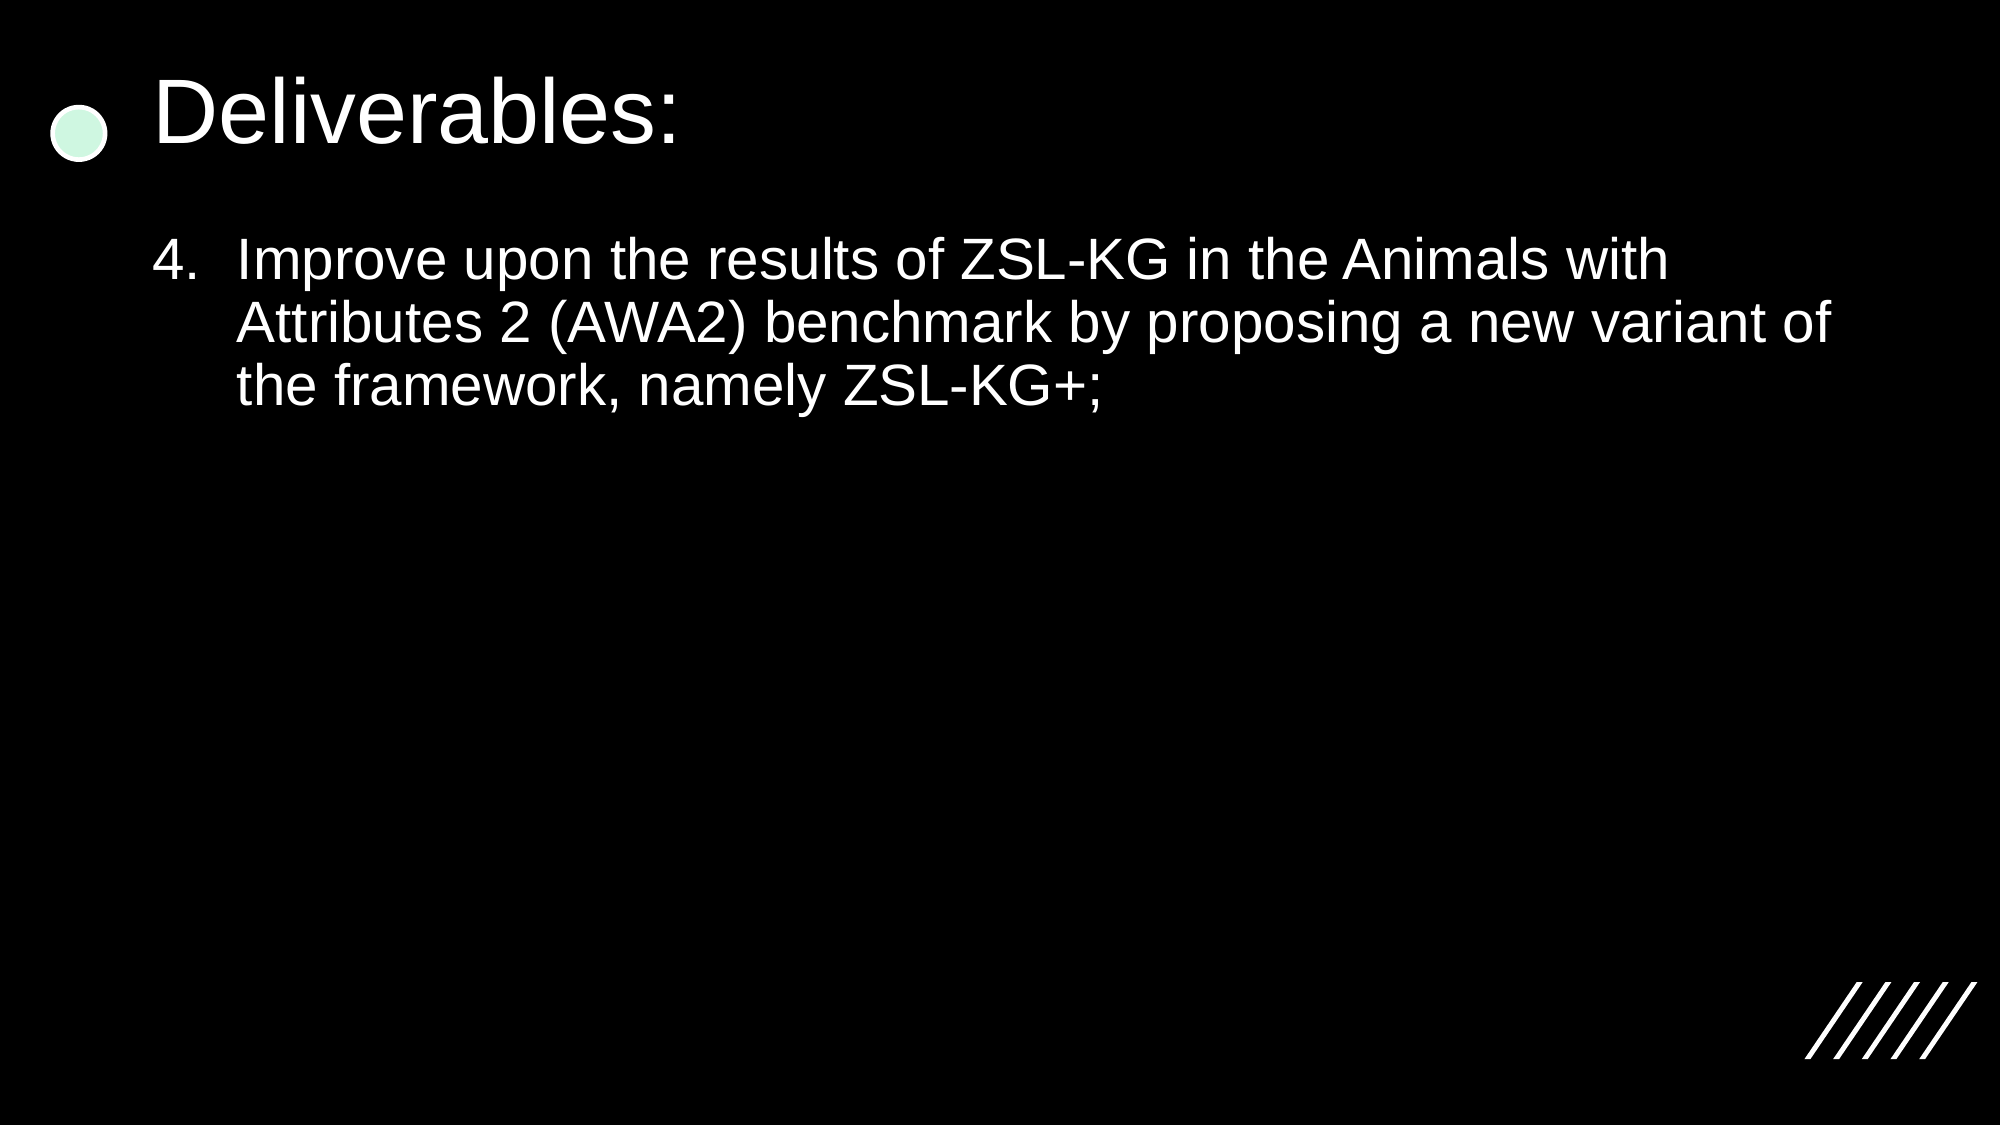

# Deliverables:

Improve upon the results of ZSL-KG in the Animals with Attributes 2 (AWA2) benchmark by proposing a new variant of the framework, namely ZSL-KG+;